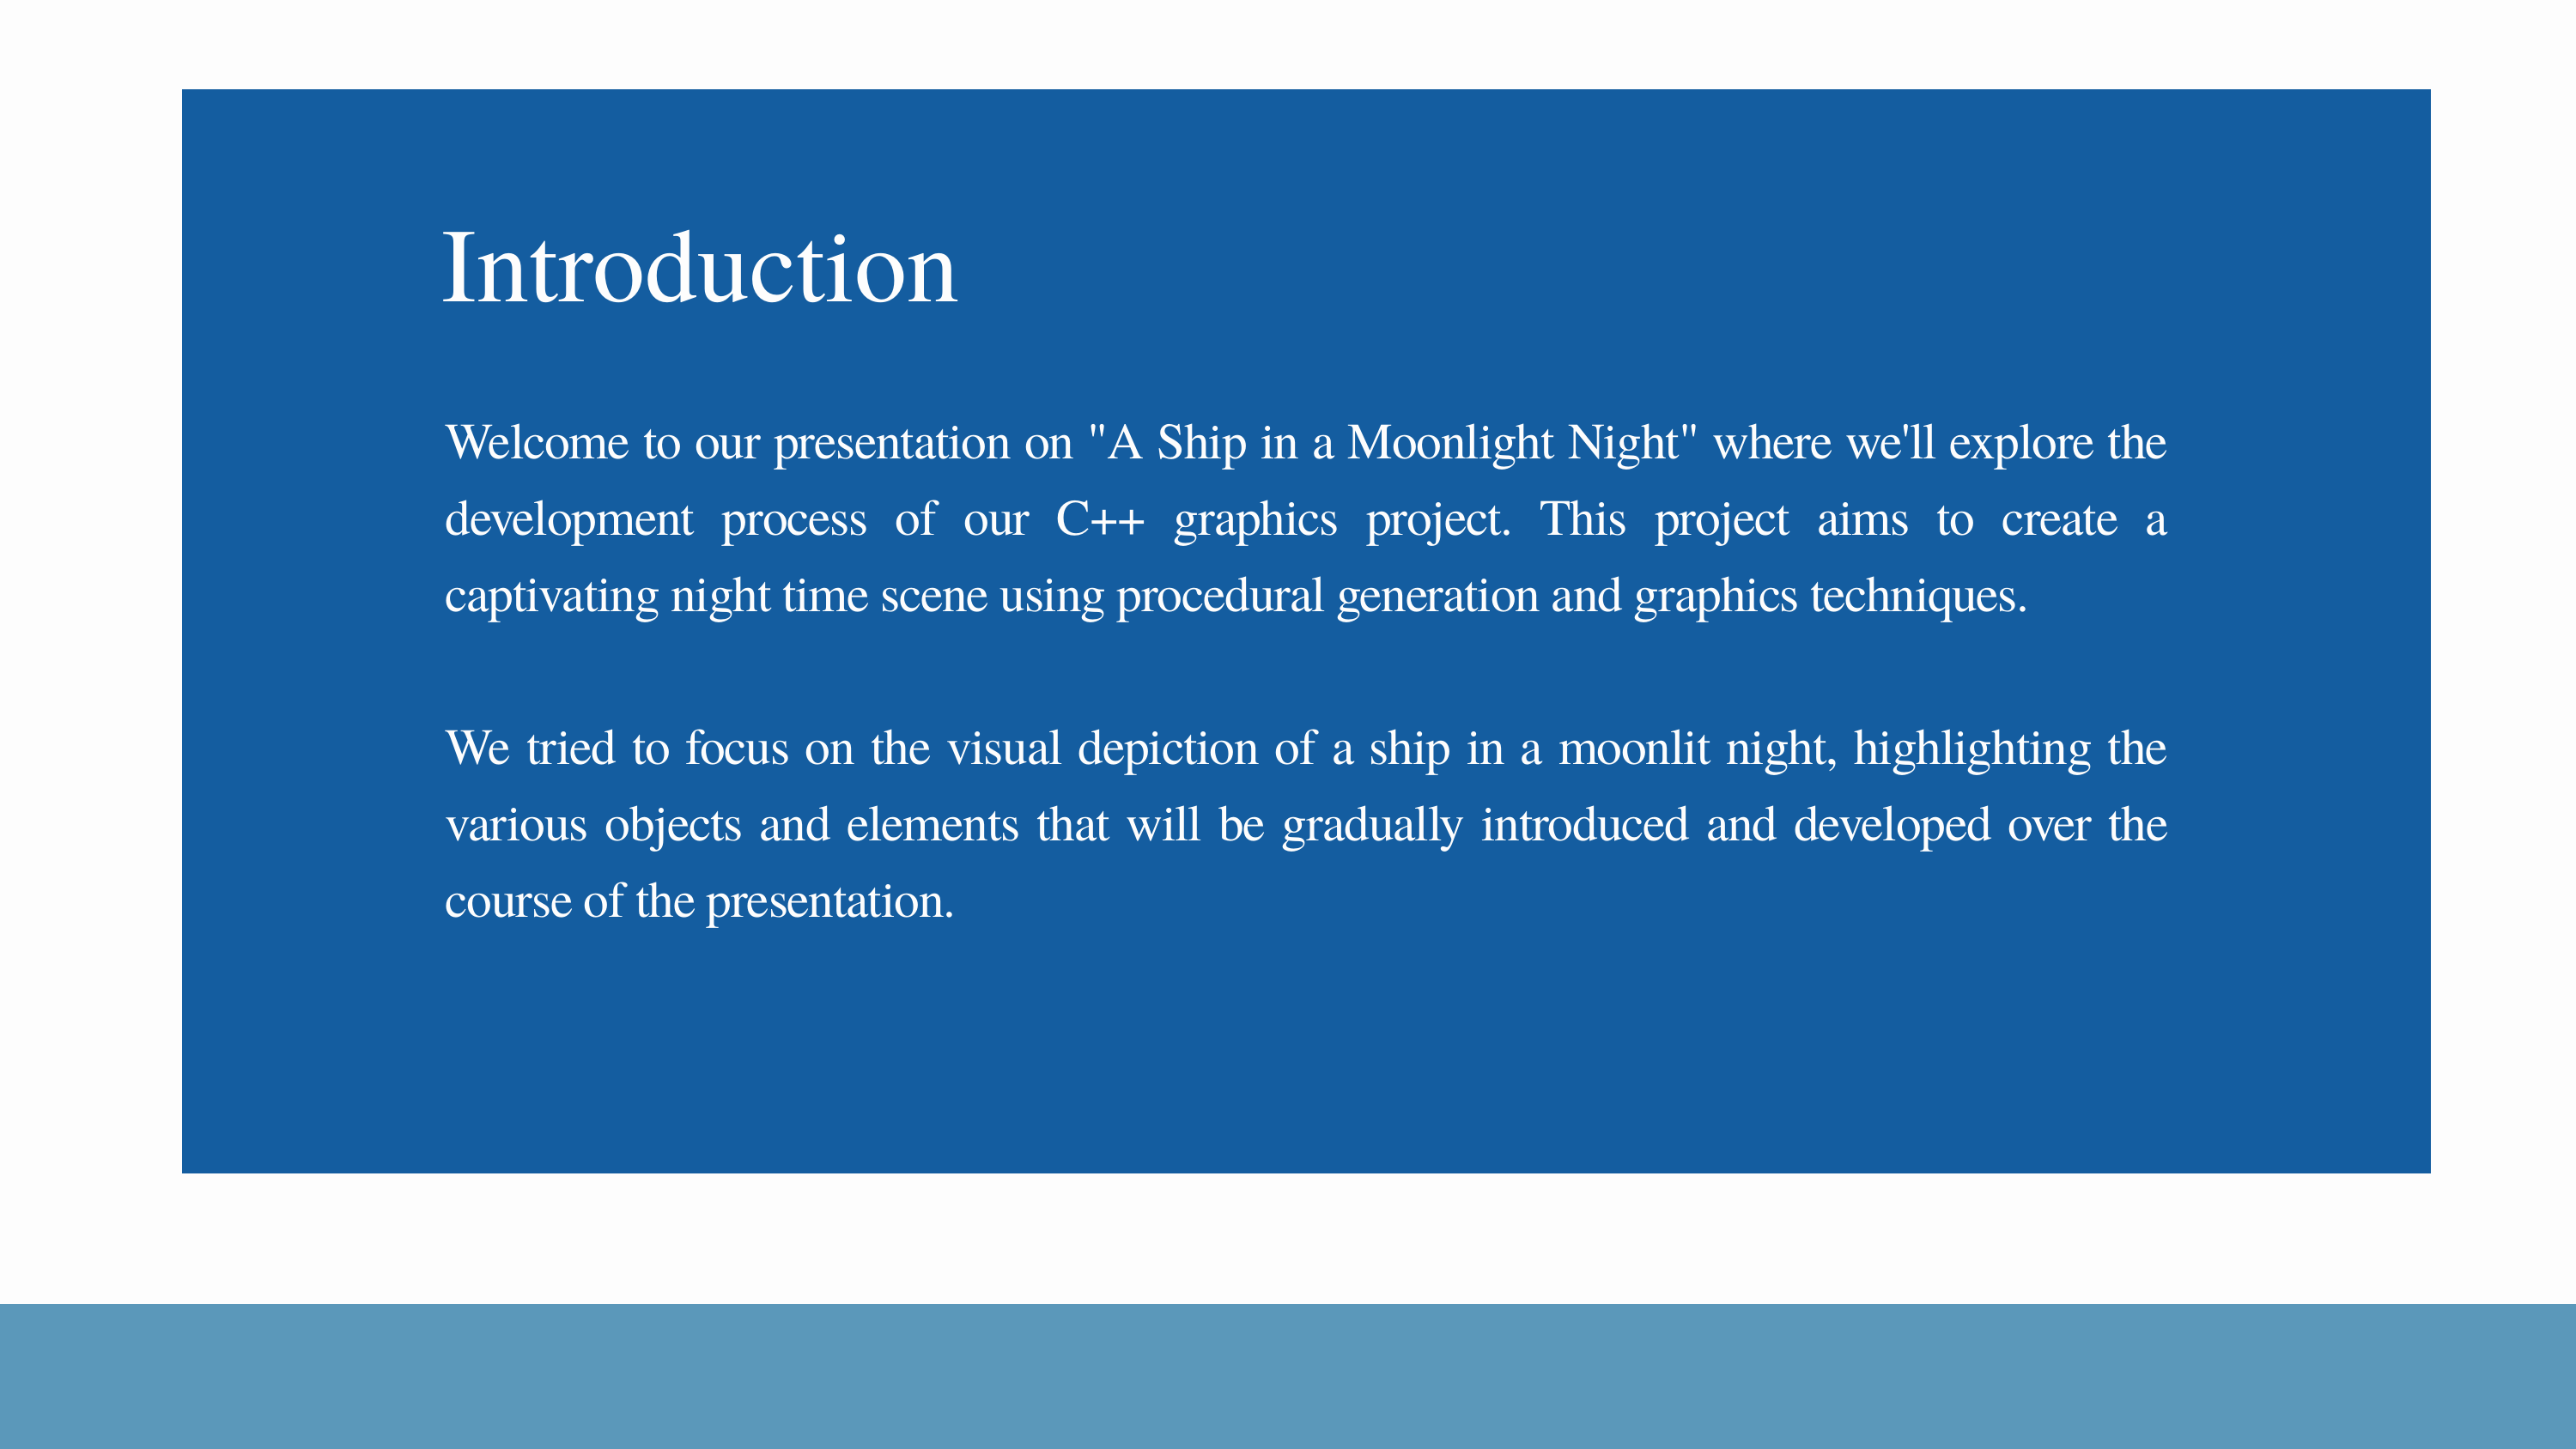

Introduction
Welcome to our presentation on "A Ship in a Moonlight Night" where we'll explore the development process of our C++ graphics project. This project aims to create a captivating night time scene using procedural generation and graphics techniques.

We tried to focus on the visual depiction of a ship in a moonlit night, highlighting the various objects and elements that will be gradually introduced and developed over the course of the presentation.